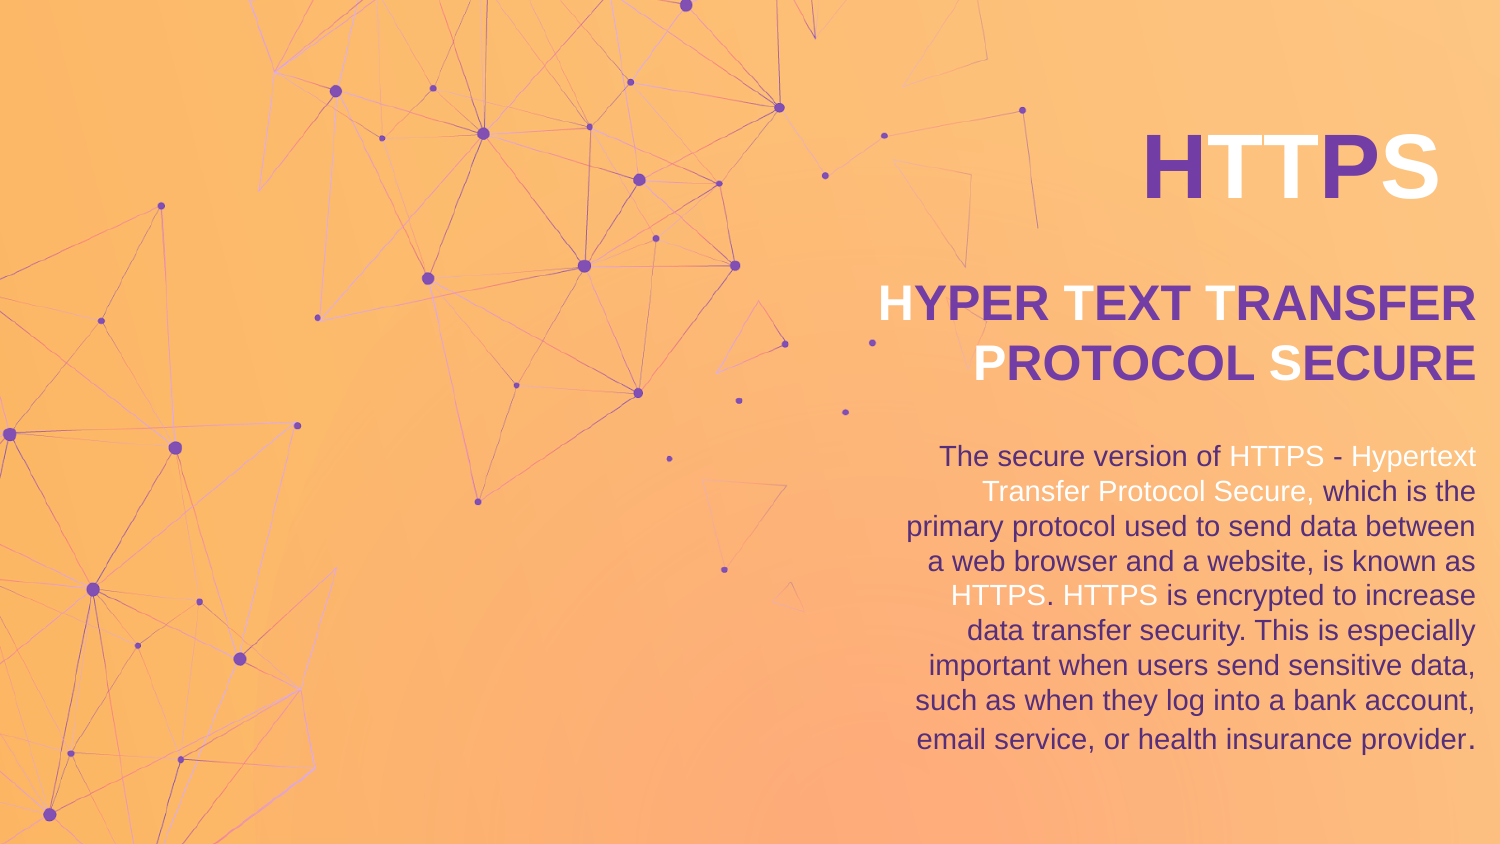

HTTPS
# HYPER TEXT TRANSFER PROTOCOL SECURE
The secure version of HTTPS - Hypertext Transfer Protocol Secure, which is the primary protocol used to send data between a web browser and a website, is known as HTTPS. HTTPS is encrypted to increase data transfer security. This is especially important when users send sensitive data, such as when they log into a bank account, email service, or health insurance provider.